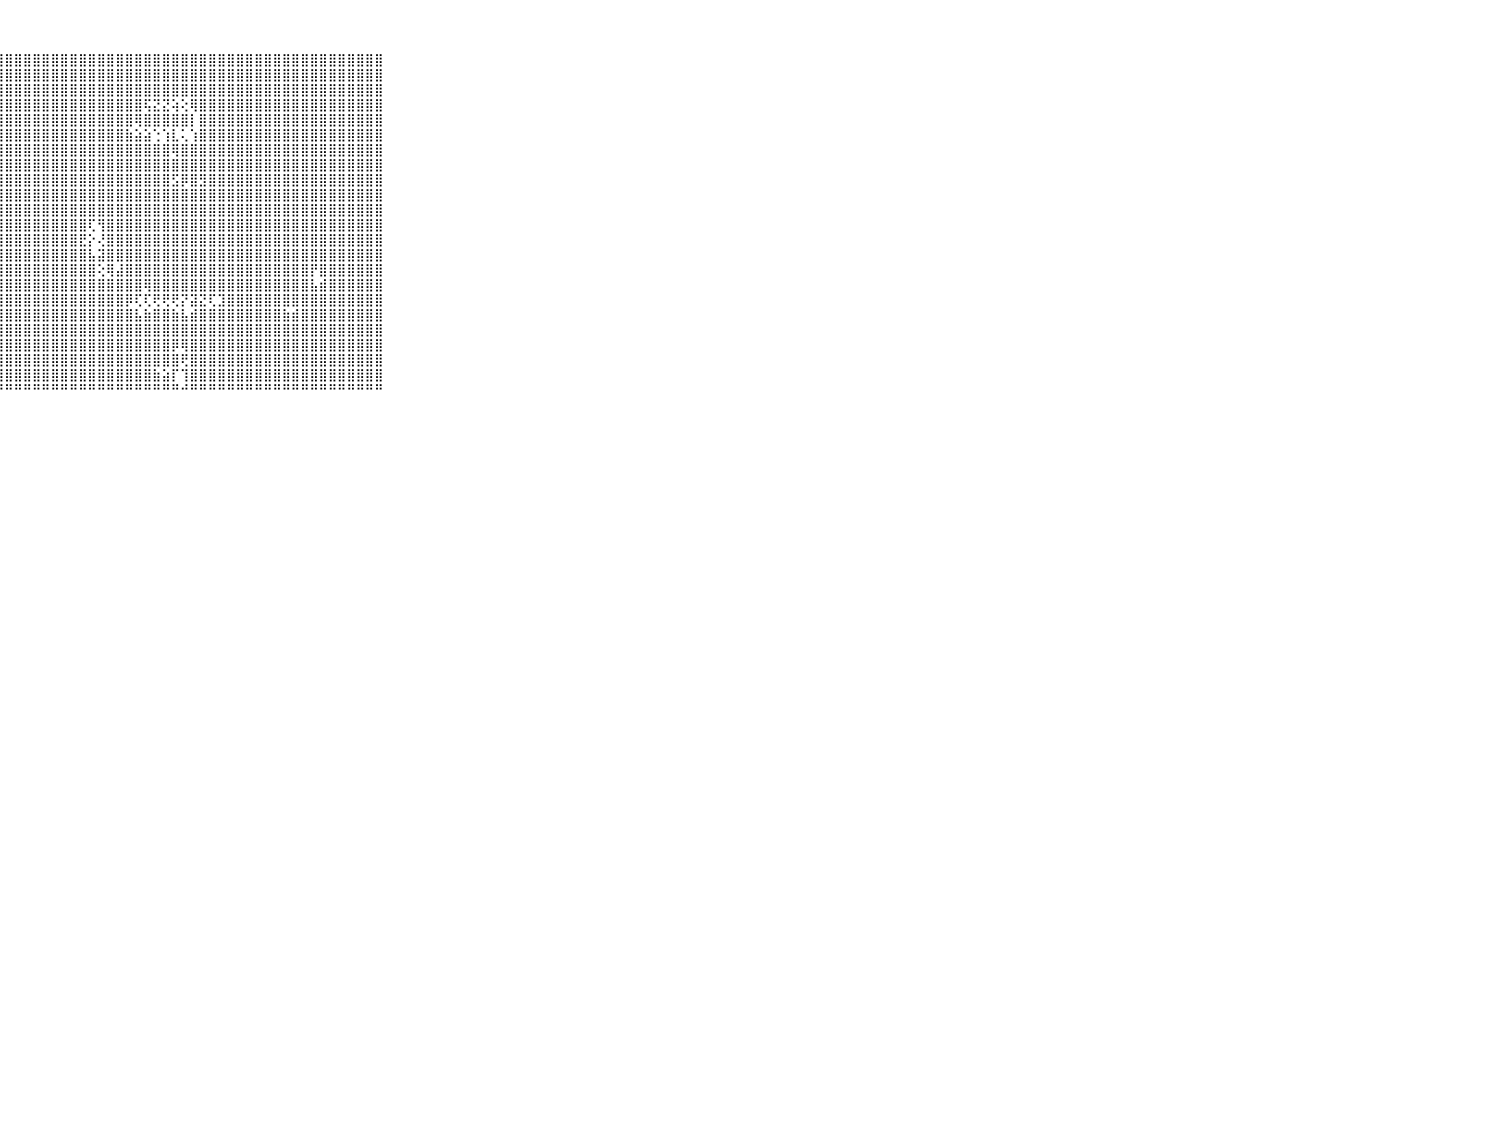

⠀⠀⠀⠀⠀⠀⠀⠀⠀⠀⠀⣿⣿⣿⣿⣿⣿⣿⣿⣿⣿⣿⣿⣿⣿⣿⣿⣿⣿⣿⣿⣿⣿⣿⣿⣿⣿⣿⣿⣿⣿⣿⣿⣿⣿⣿⣿⣿⣿⣿⣿⣿⣿⣿⣿⣿⣿⣿⣿⣿⣿⣿⣿⣿⣿⣿⣿⣿⣿⠀⠀⠀⠀⠀⠀⠀⠀⠀⠀⠀⠀
⠀⠀⠀⠀⠀⠀⠀⠀⠀⠀⠀⣿⣿⣿⣿⣿⣿⣿⣿⣿⣿⣿⣿⣿⣿⣿⣿⣿⣿⣿⣿⣿⣿⣿⣿⣿⣿⣿⣿⣿⣿⣿⣿⣿⣿⣿⣿⣿⣿⣿⣿⣿⣿⣿⣿⣿⣿⣿⣿⣿⣿⣿⣿⣿⣿⣿⣿⣿⣿⠀⠀⠀⠀⠀⠀⠀⠀⠀⠀⠀⠀
⠀⠀⠀⠀⠀⠀⠀⠀⠀⠀⠀⣿⣿⣿⣿⣿⣿⣿⣿⣿⣿⣿⣿⣿⣿⣿⣿⣿⣿⣿⣿⣿⣿⣿⣿⣿⣿⣿⣿⣿⣿⣿⣿⣿⣿⣿⣿⣿⣿⣿⣿⣿⣿⣿⣿⣿⣿⣿⣿⣿⣿⣿⣿⣿⣿⣿⣿⣿⣿⠀⠀⠀⠀⠀⠀⠀⠀⠀⠀⠀⠀
⠀⠀⠀⠀⠀⠀⠀⠀⠀⠀⠀⣿⣿⣿⣿⣿⣿⣿⣿⣿⣿⣿⣿⣿⣿⣿⣿⣿⣿⣿⣿⣿⣿⣿⣿⣿⣿⣿⣿⣿⣿⣿⣿⢯⣝⣝⢵⢕⢿⣿⣿⣿⣿⣿⣿⣿⣿⣿⣿⣿⣿⣿⣿⣿⣿⣿⣿⣿⣿⠀⠀⠀⠀⠀⠀⠀⠀⠀⠀⠀⠀
⠀⠀⠀⠀⠀⠀⠀⠀⠀⠀⠀⣿⣿⣿⣿⣿⣿⣿⣿⣿⣿⣿⣿⣿⣿⣿⣿⣿⣿⣿⣿⣿⣿⣿⣿⣿⣿⣿⣿⣿⣿⣿⢿⣿⣿⣿⣿⣿⡇⣿⣿⣿⣿⣿⣿⣿⣿⣿⣿⣿⣿⣿⣿⣿⣿⣿⣿⣿⣿⠀⠀⠀⠀⠀⠀⠀⠀⠀⠀⠀⠀
⠀⠀⠀⠀⠀⠀⠀⠀⠀⠀⠀⣿⣿⣿⣿⣿⣿⣿⣿⣿⣿⣿⣿⣿⣿⣿⣿⣿⣿⣿⣿⣿⣿⣿⣿⣿⣿⣿⣿⣿⣿⣷⣵⣵⢑⢱⣇⢅⢱⣿⣿⣿⣿⣿⣿⣿⣿⣿⣿⣿⣿⣿⣿⣿⣿⣿⣿⣿⣿⠀⠀⠀⠀⠀⠀⠀⠀⠀⠀⠀⠀
⠀⠀⠀⠀⠀⠀⠀⠀⠀⠀⠀⣿⣿⣿⣿⣿⣿⣿⣿⣿⣿⣿⣿⣿⣿⣿⣿⣿⣿⣿⣿⣿⣿⣿⣿⣿⣿⣿⣿⣿⣿⣿⣿⣿⣿⣿⢿⣿⣿⣿⣿⣿⣿⣿⣿⣿⣿⣿⣿⣿⣿⣿⣿⣿⣿⣿⣿⣿⣿⠀⠀⠀⠀⠀⠀⠀⠀⠀⠀⠀⠀
⠀⠀⠀⠀⠀⠀⠀⠀⠀⠀⠀⣿⣿⣿⣿⣿⣿⣿⣿⣿⣿⣿⣿⣿⣿⣿⣿⣿⣿⣿⣿⣿⣿⣿⣿⣿⣿⣿⣿⣿⣿⣿⣿⣿⣿⣿⣿⣿⣿⣿⣿⣿⣿⣿⣿⣿⣿⣿⣿⣿⣿⣿⣿⣿⣿⣿⣿⣿⣿⠀⠀⠀⠀⠀⠀⠀⠀⠀⠀⠀⠀
⠀⠀⠀⠀⠀⠀⠀⠀⠀⠀⠀⣿⣿⣿⣿⣿⣿⣿⣿⣿⣿⣿⣿⣿⣿⣿⣿⣿⣿⣿⣿⣿⣿⣿⣿⣿⣿⣿⣿⣿⣿⣿⣿⣿⣿⣿⣫⡿⣿⣻⣿⣿⣿⣿⣿⣿⣿⣿⣿⣿⣿⣿⣿⣿⣿⣿⣿⣿⣿⠀⠀⠀⠀⠀⠀⠀⠀⠀⠀⠀⠀
⠀⠀⠀⠀⠀⠀⠀⠀⠀⠀⠀⣿⣿⣿⣿⣿⣿⣿⣿⣿⣿⣿⣿⣿⣿⣿⣿⣿⣿⣿⣿⣿⣿⣿⣿⣿⣿⣿⣿⣿⣿⣿⣿⣿⣿⣿⣿⣿⣿⣿⣿⣿⣿⣿⣿⣿⣿⣿⣿⣿⣿⣿⣿⣿⣿⣿⣿⣿⣿⠀⠀⠀⠀⠀⠀⠀⠀⠀⠀⠀⠀
⠀⠀⠀⠀⠀⠀⠀⠀⠀⠀⠀⣿⣿⣿⣿⣿⣿⣿⣿⣿⣿⣿⣿⣿⣿⣿⣿⣿⣿⣿⣿⣿⣿⣿⣿⣿⣿⣿⣿⣿⣿⣿⣿⣿⣿⣿⣿⣿⣿⣿⣿⣿⣿⣿⣿⣿⣿⣿⣿⣿⣿⣿⣿⣿⣿⣿⣿⣿⣿⠀⠀⠀⠀⠀⠀⠀⠀⠀⠀⠀⠀
⠀⠀⠀⠀⠀⠀⠀⠀⠀⠀⠀⣿⣿⣿⣿⣿⣿⣿⣿⣿⣿⣿⣿⣿⣿⣿⣿⣿⣿⣿⣿⣿⣿⣿⣿⣿⣿⢏⢻⣿⣿⣿⣿⣿⣿⣿⣿⣿⣿⣿⣿⣿⣿⣿⣿⣿⣿⣿⣿⣿⣿⣿⣿⣿⣿⣿⣿⣿⣿⠀⠀⠀⠀⠀⠀⠀⠀⠀⠀⠀⠀
⠀⠀⠀⠀⠀⠀⠀⠀⠀⠀⠀⣿⣿⣿⣿⣿⣿⣿⣿⣿⣿⣿⣿⣿⣿⣿⣿⣿⣿⣿⣿⣿⣿⣿⣿⣿⣟⡕⢜⣿⣿⣿⣿⣿⣿⣿⣿⣿⣿⣿⣿⣿⣿⣿⣿⣿⣿⣿⣿⣿⣿⣿⣿⣿⣿⣿⣿⣿⣿⠀⠀⠀⠀⠀⠀⠀⠀⠀⠀⠀⠀
⠀⠀⠀⠀⠀⠀⠀⠀⠀⠀⠀⣿⣿⣿⣿⣿⣿⣿⣿⣿⣿⣿⣿⣿⣿⣿⣿⣿⣿⣿⣿⣿⣿⣿⣿⣿⣿⣧⣽⣿⣿⣿⣿⣿⣿⣿⣿⣿⣿⣿⣿⣿⣿⣿⣿⣿⣿⣿⣿⣿⣿⣿⣿⣿⣿⣿⣿⣿⣿⠀⠀⠀⠀⠀⠀⠀⠀⠀⠀⠀⠀
⠀⠀⠀⠀⠀⠀⠀⠀⠀⠀⠀⣿⣿⣿⣿⣿⣿⣿⣿⣿⣿⣿⣿⣿⣿⣿⣿⣿⣿⣿⣿⣿⣿⣿⣿⣿⣿⣿⢕⢿⣼⣿⣿⣿⣿⣿⣿⣿⣿⣿⣿⣿⣿⣿⣿⣿⣿⣿⣿⣿⣿⡟⣿⣿⣿⣿⣿⣿⣿⠀⠀⠀⠀⠀⠀⠀⠀⠀⠀⠀⠀
⠀⠀⠀⠀⠀⠀⠀⠀⠀⠀⠀⣿⣿⣿⣿⣿⣿⣿⣿⣿⣿⣿⣿⣿⣿⣿⣿⣿⣿⣿⣿⣿⣿⣿⣿⣿⣿⣿⣿⣿⣿⣿⣿⢿⣿⣿⣿⣿⣿⣿⣿⣿⣿⣿⣿⣿⣿⣿⣿⣿⣿⣧⣾⣿⣿⣿⣿⣿⣿⠀⠀⠀⠀⠀⠀⠀⠀⠀⠀⠀⠀
⠀⠀⠀⠀⠀⠀⠀⠀⠀⠀⠀⣿⣿⣿⣿⣿⣿⣿⣿⣿⣿⣿⣿⣿⣿⣿⣿⣿⣿⣿⣿⣿⣿⣿⣿⣿⣿⣿⣿⣿⣿⡿⢏⢏⢟⢟⢟⡝⣽⣝⢏⣹⣿⣿⣿⣿⣿⣿⣿⣿⣿⣿⣿⣿⣿⣿⣿⣿⣿⠀⠀⠀⠀⠀⠀⠀⠀⠀⠀⠀⠀
⠀⠀⠀⠀⠀⠀⠀⠀⠀⠀⠀⣿⣿⣿⣿⣿⣿⣿⣿⣿⣿⣿⣿⣿⣿⣿⣿⣿⣿⣿⣿⣿⣿⣿⣿⣿⣿⣿⣿⣿⣿⣿⣧⣷⣿⣿⣷⣧⣾⣿⣿⣿⣿⣿⣿⣿⣿⣿⣷⣾⣿⣿⣿⣿⣿⣿⣿⣿⣿⠀⠀⠀⠀⠀⠀⠀⠀⠀⠀⠀⠀
⠀⠀⠀⠀⠀⠀⠀⠀⠀⠀⠀⣿⣿⣿⣿⣿⣿⣿⣿⣿⣿⣿⣿⣿⣿⣿⣿⣿⣿⣿⣿⣿⣿⣿⣿⣿⣿⣿⣿⣿⣿⣿⣿⣿⣿⣿⣿⣿⣿⣿⣿⣿⣿⣿⣿⣿⣿⣿⣿⣿⣿⣿⣿⣿⣿⣿⣿⣿⣿⠀⠀⠀⠀⠀⠀⠀⠀⠀⠀⠀⠀
⠀⠀⠀⠀⠀⠀⠀⠀⠀⠀⠀⣿⣿⣿⣿⣿⣿⣿⣿⣿⣿⣿⣿⣿⣿⣿⣿⣿⣿⣿⣿⣿⣿⣿⣿⣿⣿⣿⣿⣿⣿⣿⣿⣿⣿⣿⡿⢿⣿⣿⣿⣿⣿⣿⣿⣿⣿⣿⣿⣿⣿⣿⣿⣿⣿⣿⣿⣿⣿⠀⠀⠀⠀⠀⠀⠀⠀⠀⠀⠀⠀
⠀⠀⠀⠀⠀⠀⠀⠀⠀⠀⠀⣿⣿⣿⣿⣿⣿⣿⣿⣿⣿⣿⣿⣿⣿⣿⣿⣿⣿⣿⣿⣿⣿⣿⣿⣿⣿⣿⣿⣿⣿⣿⣿⣿⣿⣿⣿⢟⣿⣿⣿⣿⣿⣿⣿⣿⣿⣿⣿⣿⣿⣿⣿⣿⣿⣿⣿⣿⣿⠀⠀⠀⠀⠀⠀⠀⠀⠀⠀⠀⠀
⠀⠀⠀⠀⠀⠀⠀⠀⠀⠀⠀⣿⣿⣿⣿⣿⣿⣿⣿⣿⣿⣿⣿⣿⣿⣿⣿⣿⣿⣿⣿⣿⣿⣿⣿⣿⣿⣿⣿⣿⣿⣿⣿⣿⣷⣵⡏⢹⣿⣿⣿⣿⣿⣿⣿⣿⣿⣿⣿⣿⣿⣿⣿⣿⣿⣿⣿⣿⣿⠀⠀⠀⠀⠀⠀⠀⠀⠀⠀⠀⠀
⠀⠀⠀⠀⠀⠀⠀⠀⠀⠀⠀⠛⠛⠛⠛⠛⠛⠛⠛⠛⠛⠛⠛⠛⠛⠛⠛⠛⠛⠛⠛⠛⠛⠛⠛⠛⠛⠛⠛⠛⠛⠛⠛⠛⠛⠛⠛⠚⠛⠛⠛⠛⠛⠛⠛⠛⠛⠛⠛⠛⠛⠛⠛⠛⠛⠛⠛⠛⠛⠀⠀⠀⠀⠀⠀⠀⠀⠀⠀⠀⠀